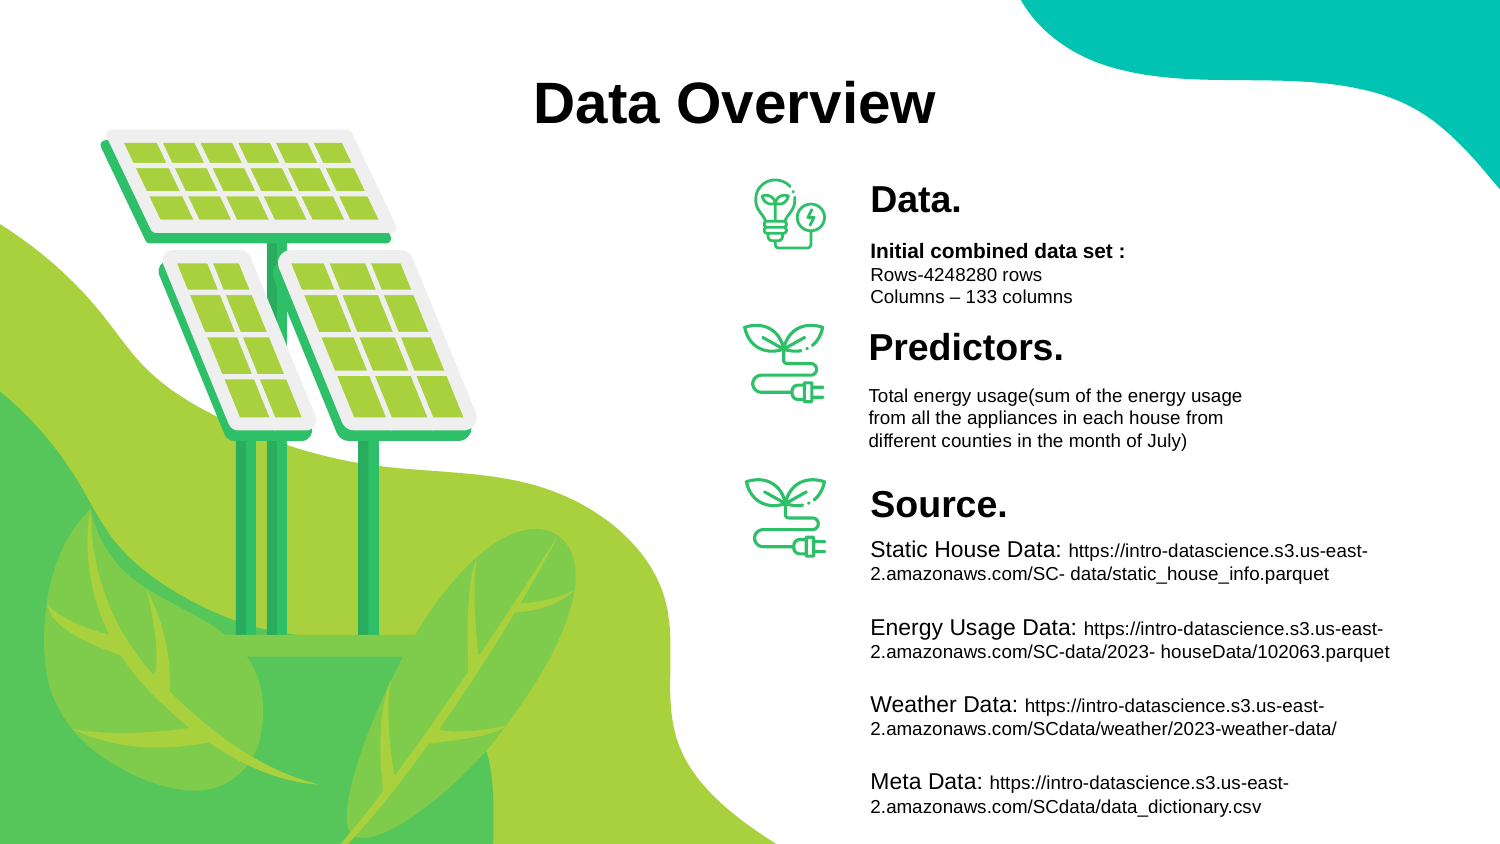

# Data Overview

Data.

Initial combined data set :
Rows-4248280 rows
Columns – 133 columns
Predictors.

Total energy usage(sum of the energy usage from all the appliances in each house from different counties in the month of July)

Source.

Static House Data: https://intro-datascience.s3.us-east-2.amazonaws.com/SC- data/static_house_info.parquet

Energy Usage Data: https://intro-datascience.s3.us-east-2.amazonaws.com/SC-data/2023- houseData/102063.parquet

Weather Data: https://intro-datascience.s3.us-east-2.amazonaws.com/SCdata/weather/2023-weather-data/

Meta Data: https://intro-datascience.s3.us-east-2.amazonaws.com/SCdata/data_dictionary.csv